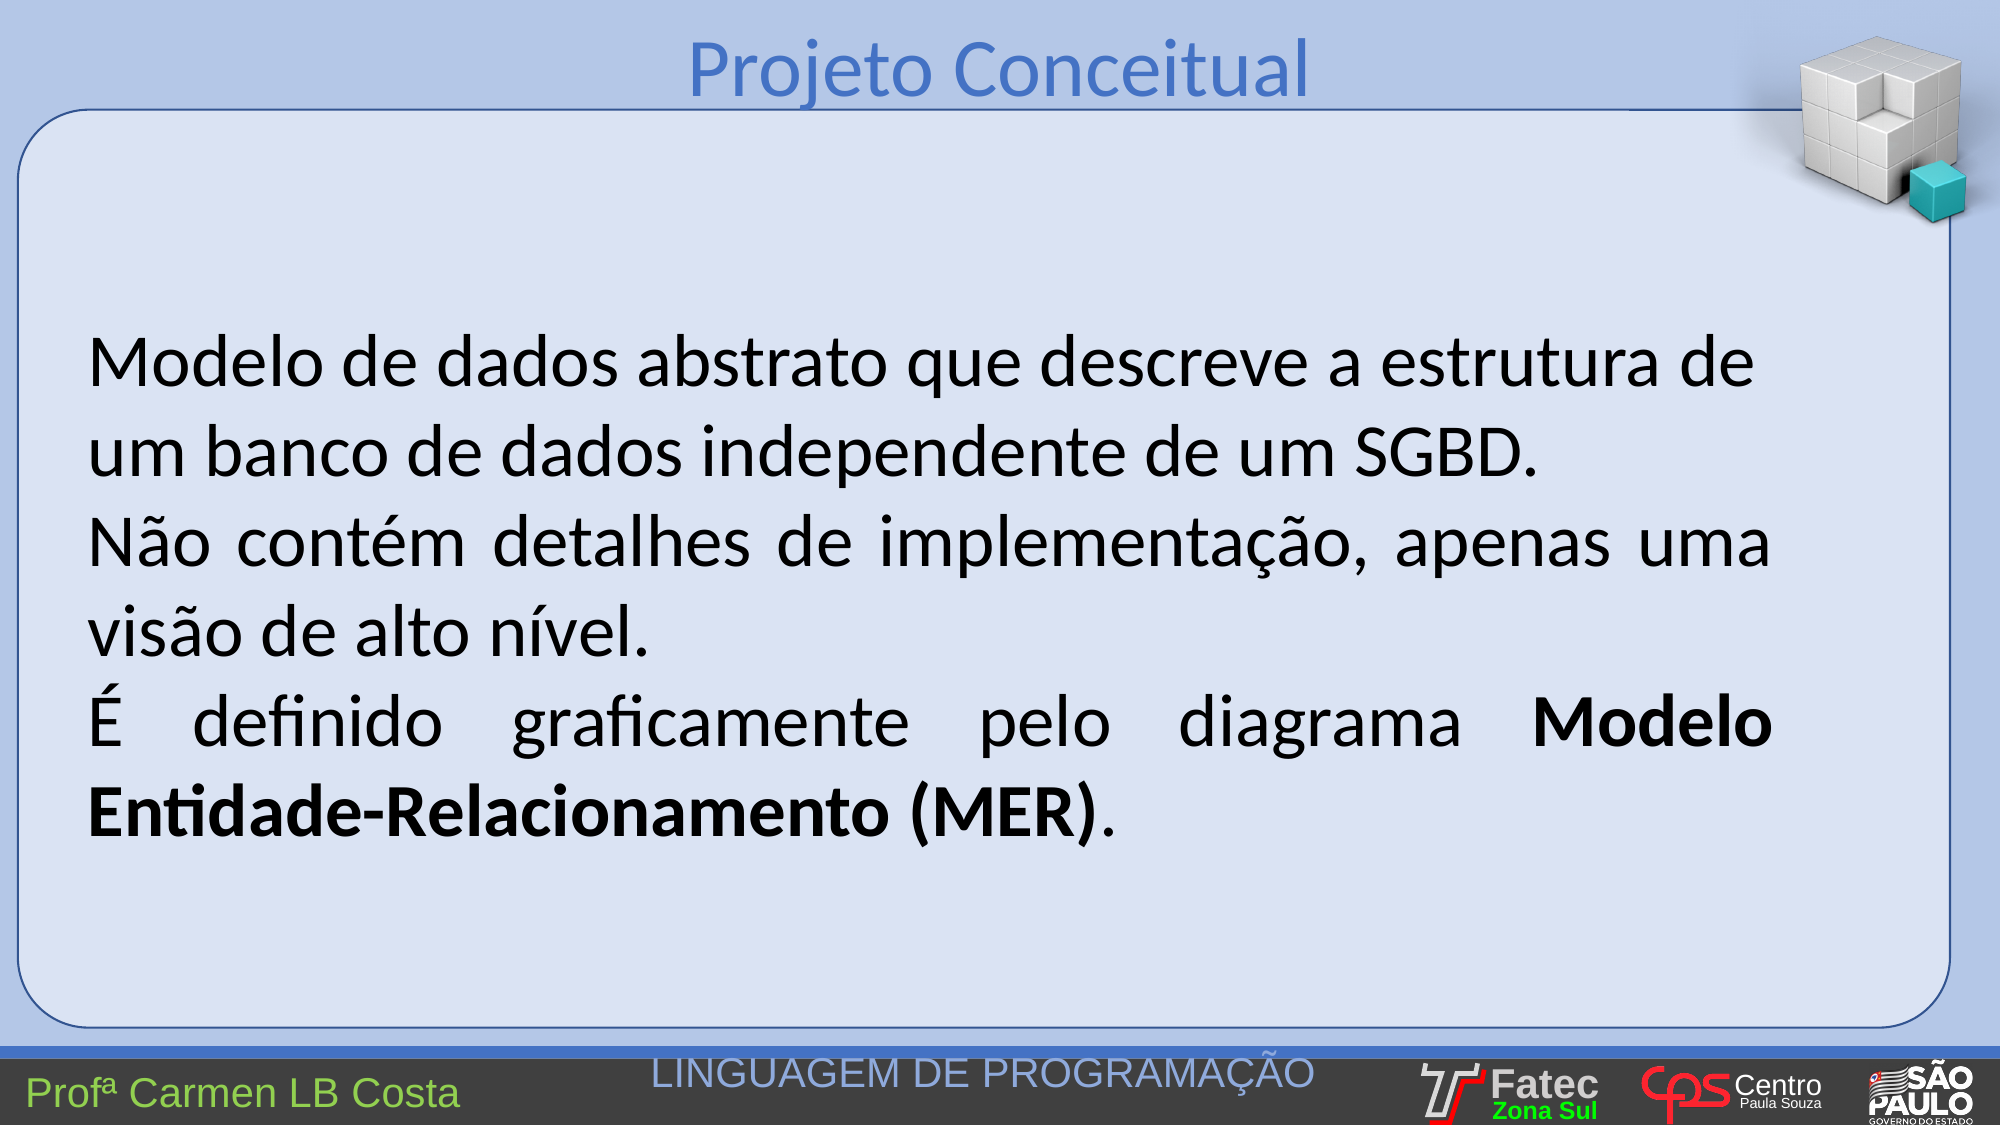

Projeto Conceitual
Modelo de dados abstrato que descreve a estrutura de  um banco de dados independente de um SGBD.
Não contém detalhes de implementação, apenas uma visão de alto nível.
É definido graficamente pelo diagrama Modelo Entidade-Relacionamento (MER).